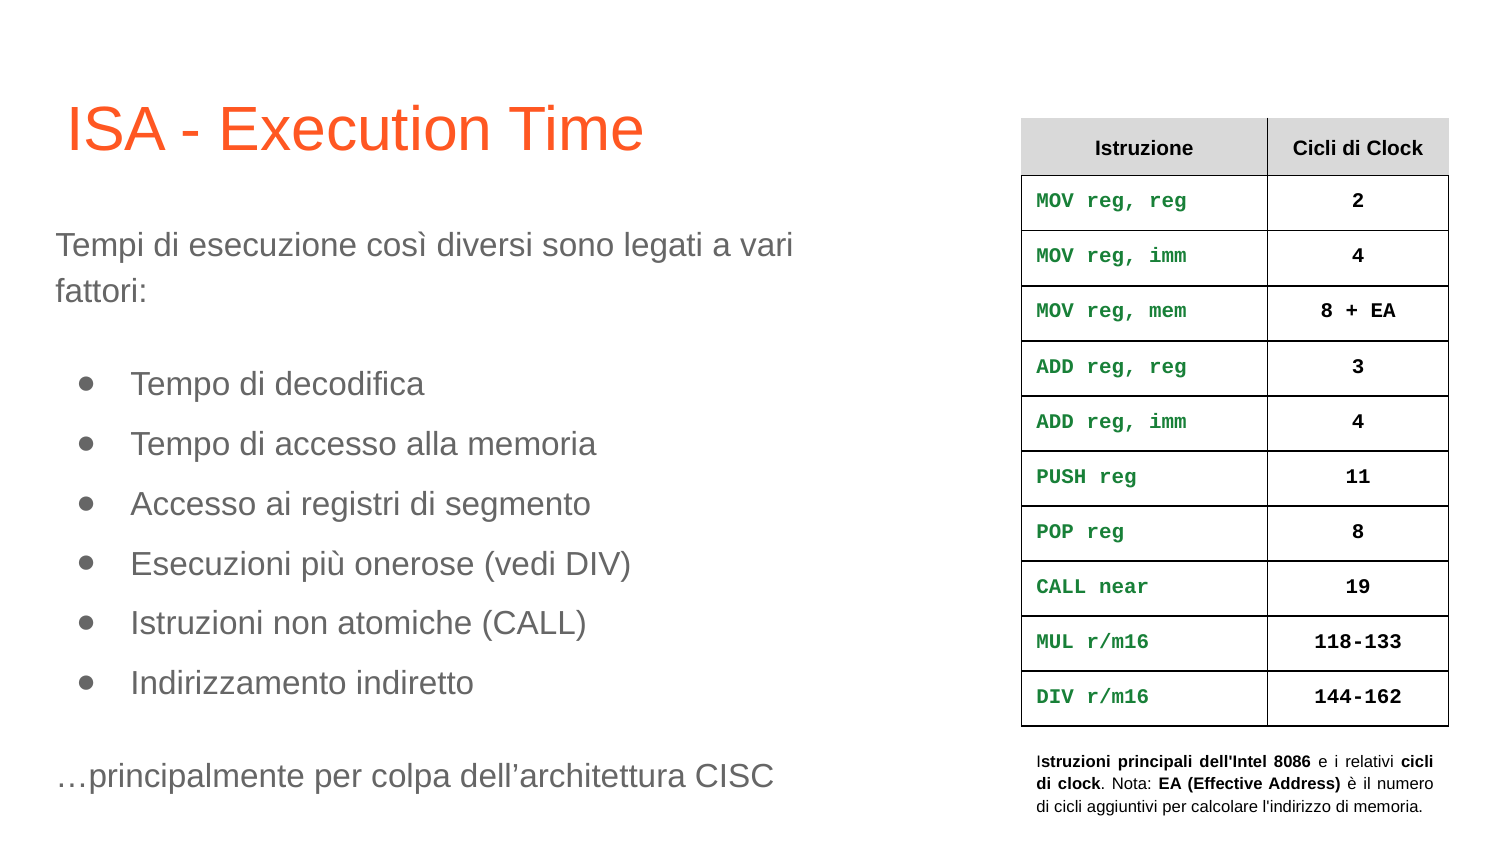

# ISA - Execution Time
| Istruzione | Cicli di Clock |
| --- | --- |
| MOV reg, reg | 2 |
| MOV reg, imm | 4 |
| MOV reg, mem | 8 + EA |
| ADD reg, reg | 3 |
| ADD reg, imm | 4 |
| PUSH reg | 11 |
| POP reg | 8 |
| CALL near | 19 |
| MUL r/m16 | 118-133 |
| DIV r/m16 | 144-162 |
Tempi di esecuzione così diversi sono legati a vari fattori:
Tempo di decodifica
Tempo di accesso alla memoria
Accesso ai registri di segmento
Esecuzioni più onerose (vedi DIV)
Istruzioni non atomiche (CALL)
Indirizzamento indiretto
…principalmente per colpa dell’architettura CISC
Istruzioni principali dell'Intel 8086 e i relativi cicli di clock. Nota: EA (Effective Address) è il numero di cicli aggiuntivi per calcolare l'indirizzo di memoria.